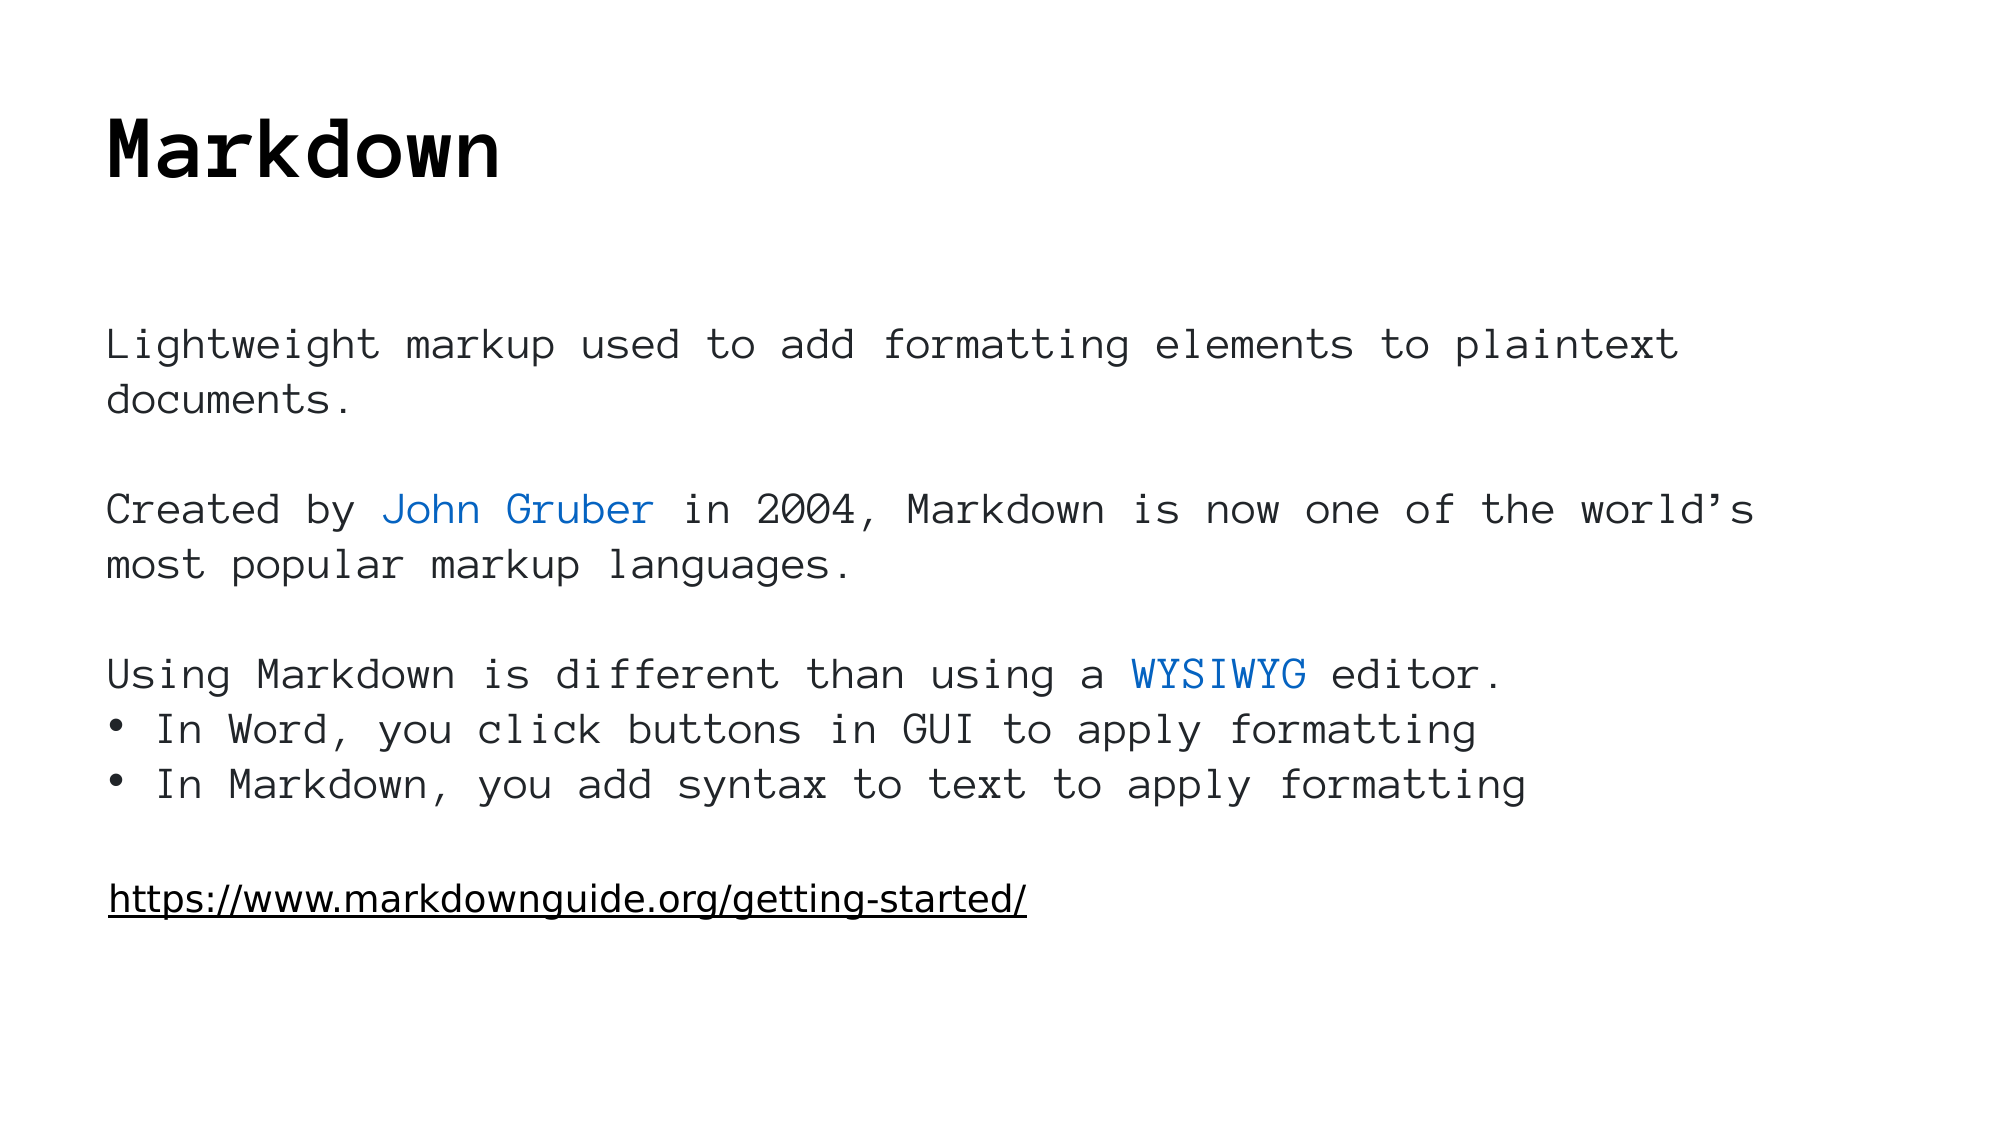

# Markdown
Lightweight markup used to add formatting elements to plaintext documents.

Created by John Gruber in 2004, Markdown is now one of the world’s most popular markup languages.

Using Markdown is different than using a WYSIWYG editor.
In Word, you click buttons in GUI to apply formatting
In Markdown, you add syntax to text to apply formatting
https://www.markdownguide.org/getting-started/